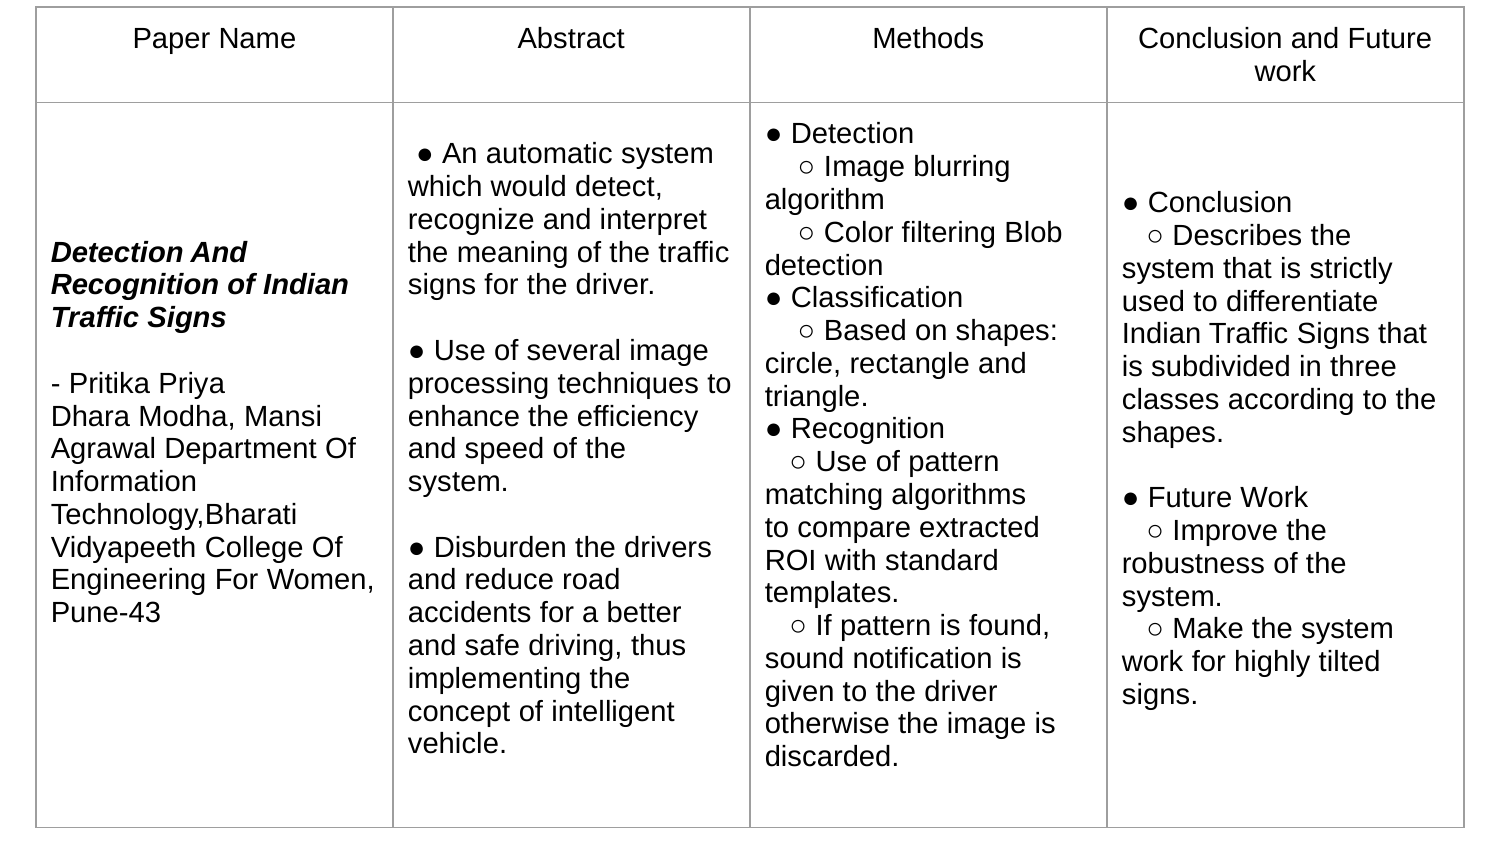

| Paper Name | Abstract | Methods | Conclusion and Future work |
| --- | --- | --- | --- |
| Detection And Recognition of Indian Traffic Signs - Pritika Priya Dhara Modha, Mansi Agrawal Department Of Information Technology,Bharati Vidyapeeth College Of Engineering For Women, Pune-43 | ● An automatic system which would detect, recognize and interpret the meaning of the traffic signs for the driver. ● Use of several image processing techniques to enhance the efficiency and speed of the system. ● Disburden the drivers and reduce road accidents for a better and safe driving, thus implementing the concept of intelligent vehicle. | ● Detection ○ Image blurring algorithm ○ Color filtering Blob detection ● Classification ○ Based on shapes: circle, rectangle and triangle. ● Recognition ○ Use of pattern matching algorithms to compare extracted ROI with standard templates. ○ If pattern is found, sound notification is given to the driver otherwise the image is discarded. | ● Conclusion ○ Describes the system that is strictly used to differentiate Indian Traffic Signs that is subdivided in three classes according to the shapes. ● Future Work ○ Improve the robustness of the system. ○ Make the system work for highly tilted signs. |